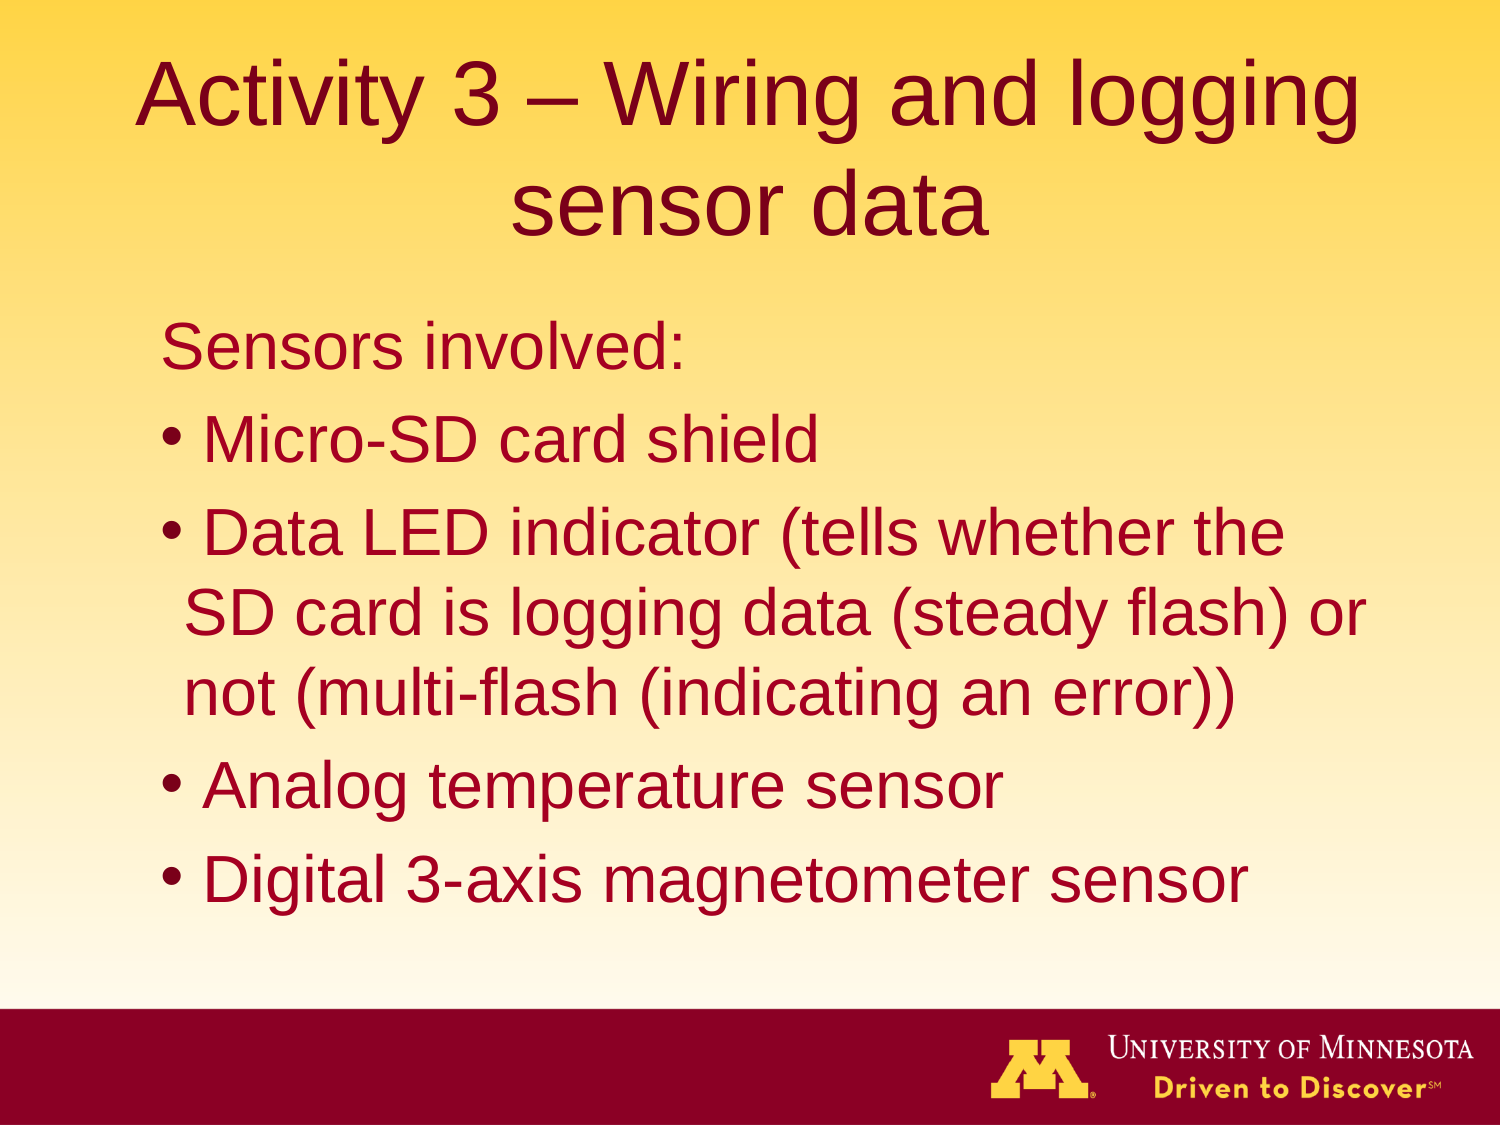

# Activity 3 – Wiring and logging sensor data
Sensors involved:
 Micro-SD card shield
 Data LED indicator (tells whether the SD card is logging data (steady flash) or not (multi-flash (indicating an error))
 Analog temperature sensor
 Digital 3-axis magnetometer sensor